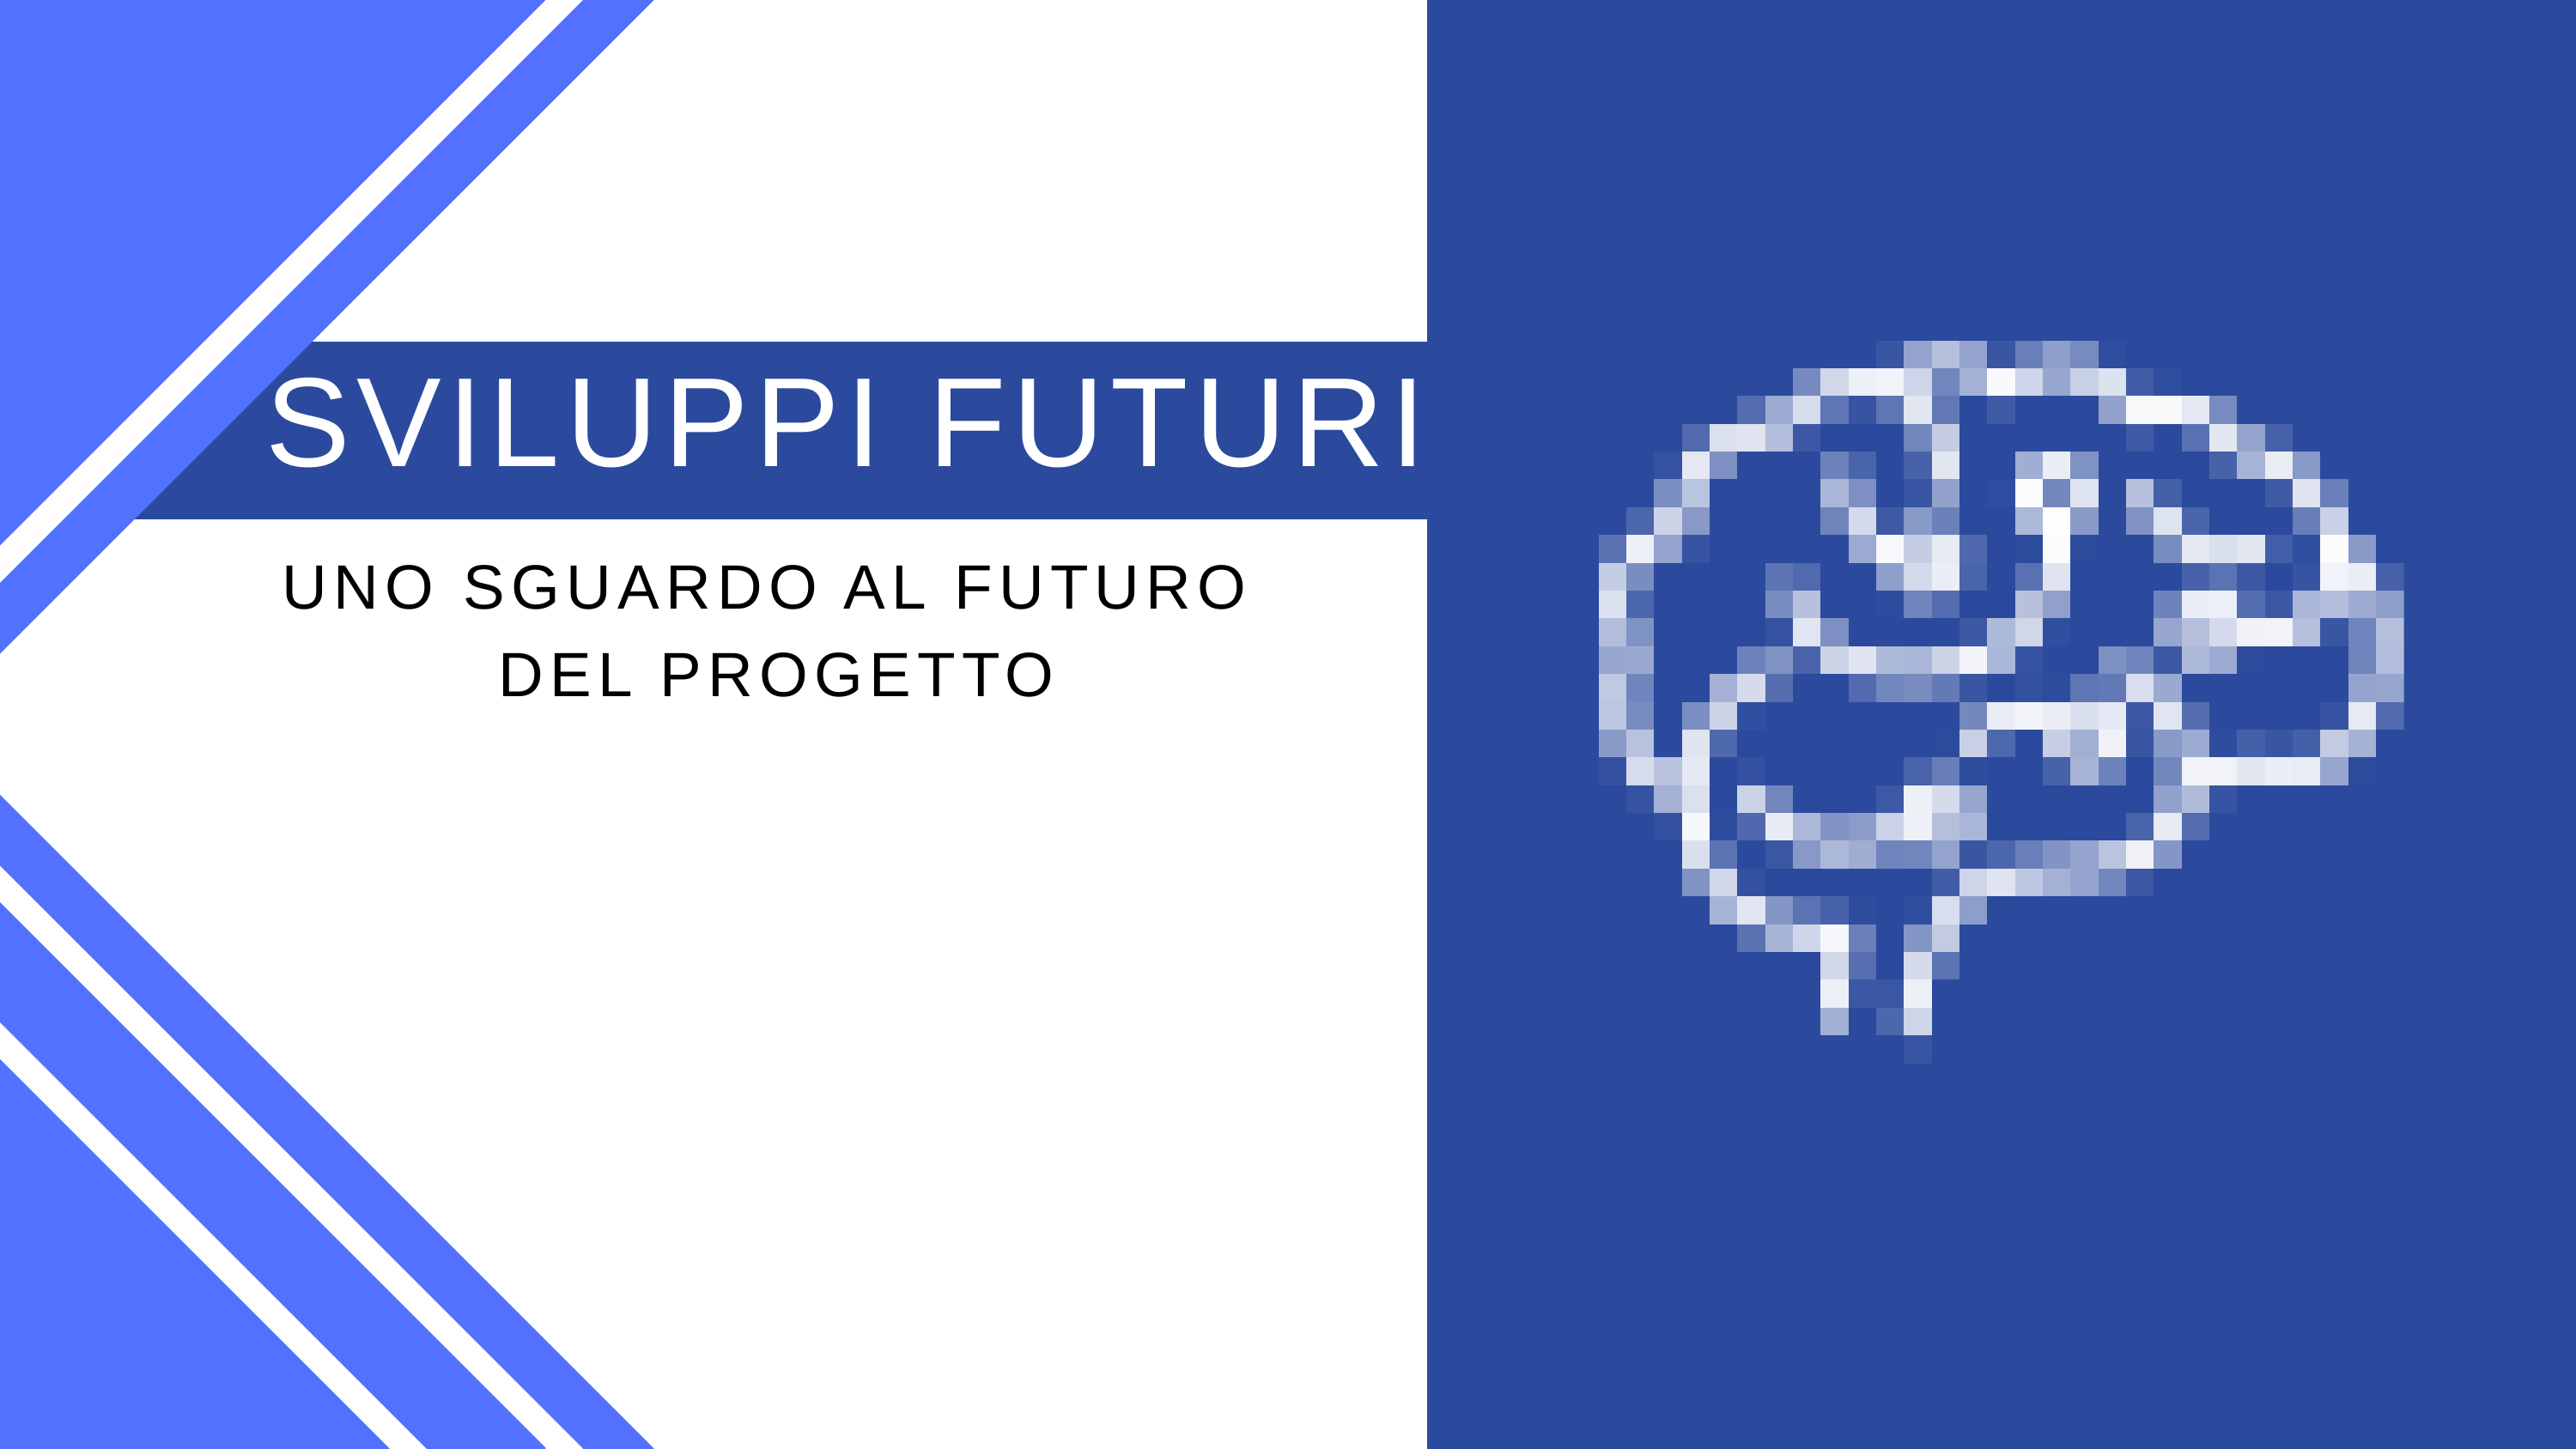

SVILUPPI FUTURI
UNO SGUARDO AL FUTURO
DEL PROGETTO